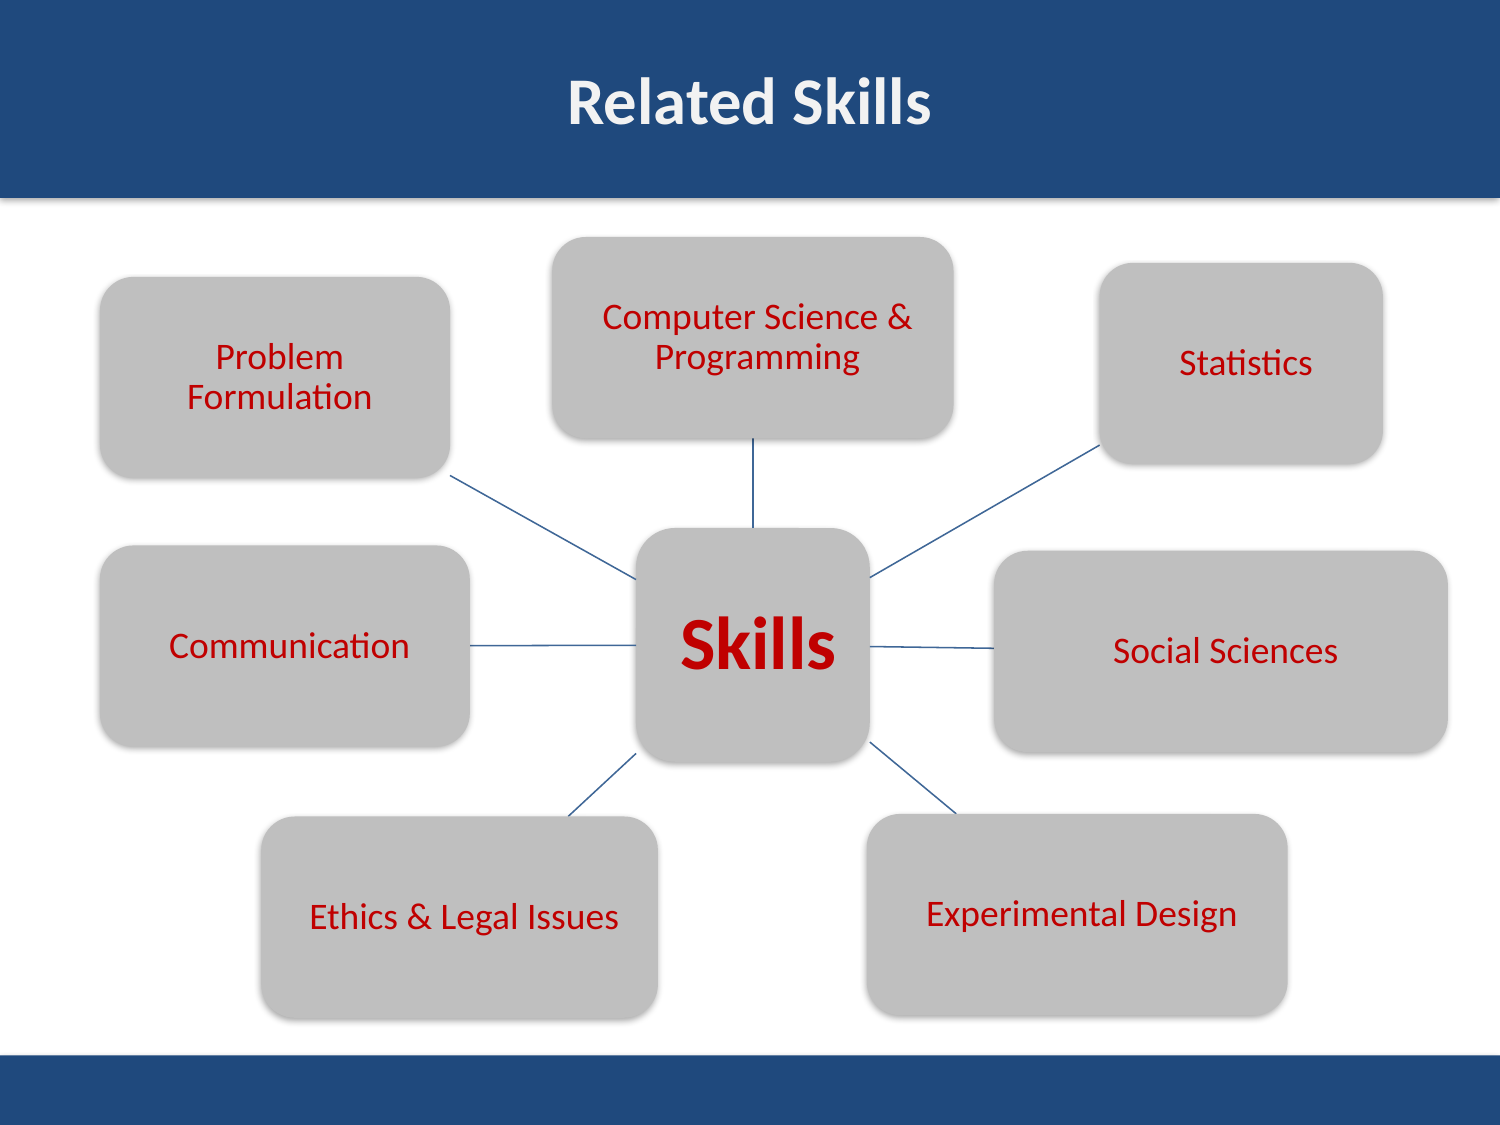

# Related Skills
Skills
Computer Science & Programming
Statistics
Social Sciences
Experimental Design
Ethics & Legal Issues
Communication
Problem Formulation